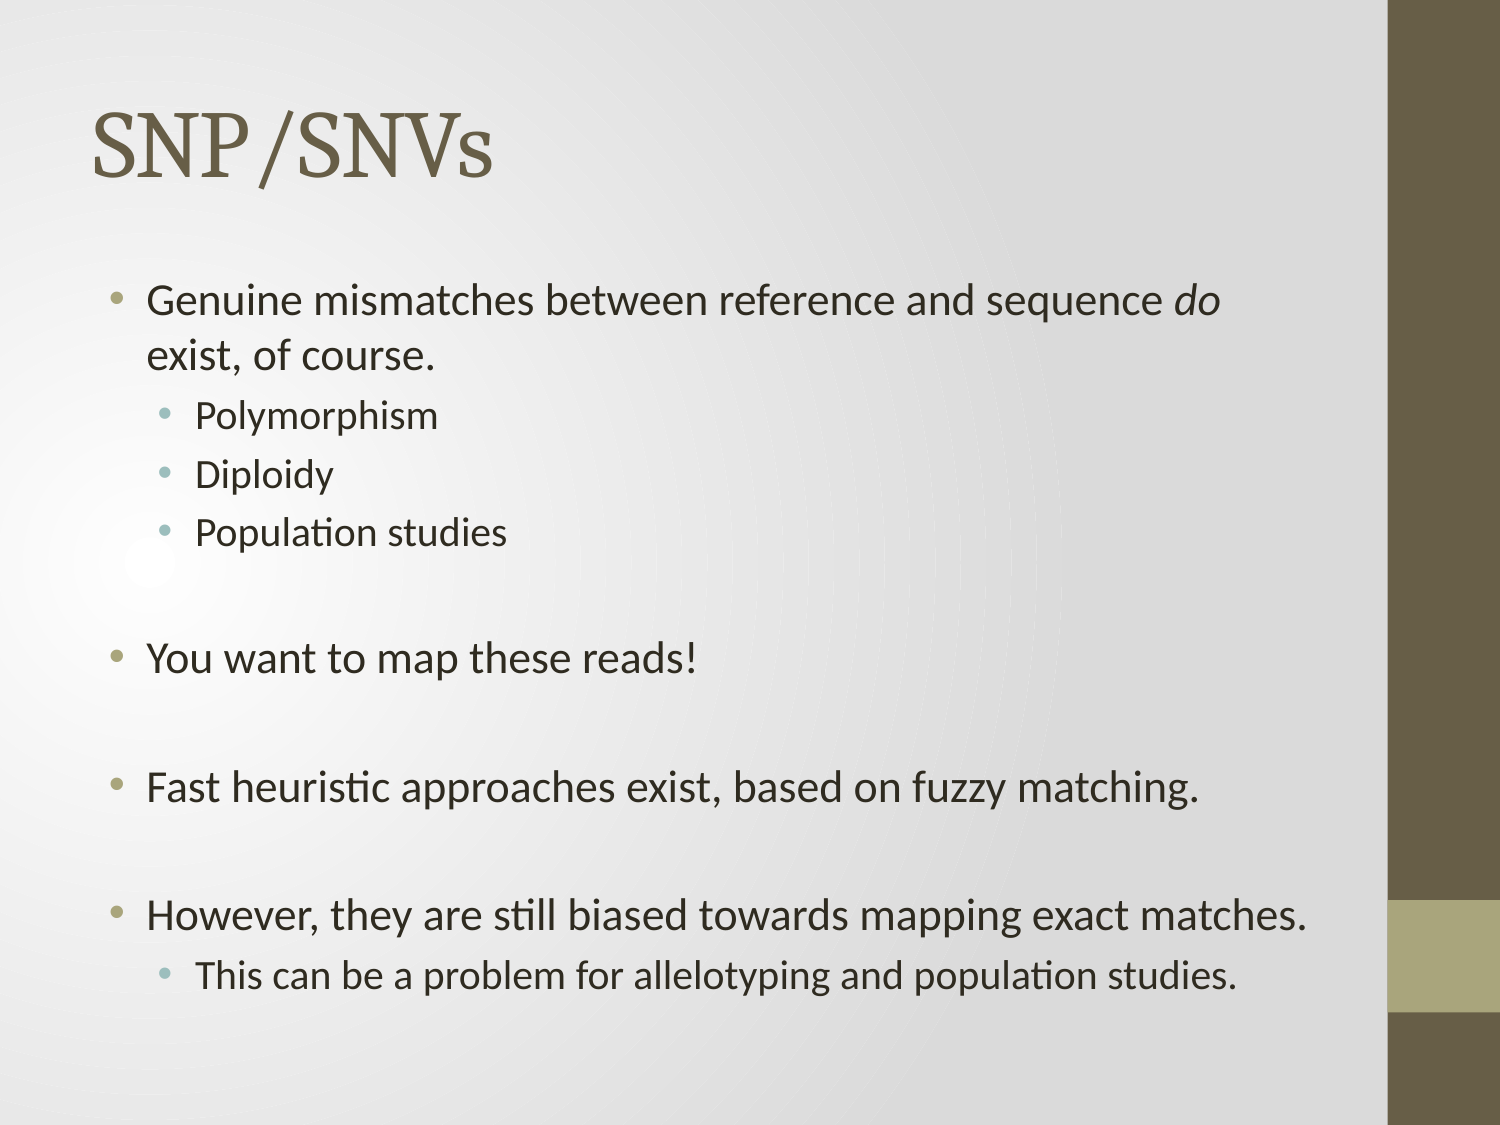

# SNP/SNVs
Genuine mismatches between reference and sequence do exist, of course.
Polymorphism
Diploidy
Population studies

You want to map these reads!

Fast heuristic approaches exist, based on fuzzy matching.

However, they are still biased towards mapping exact matches.
This can be a problem for allelotyping and population studies.